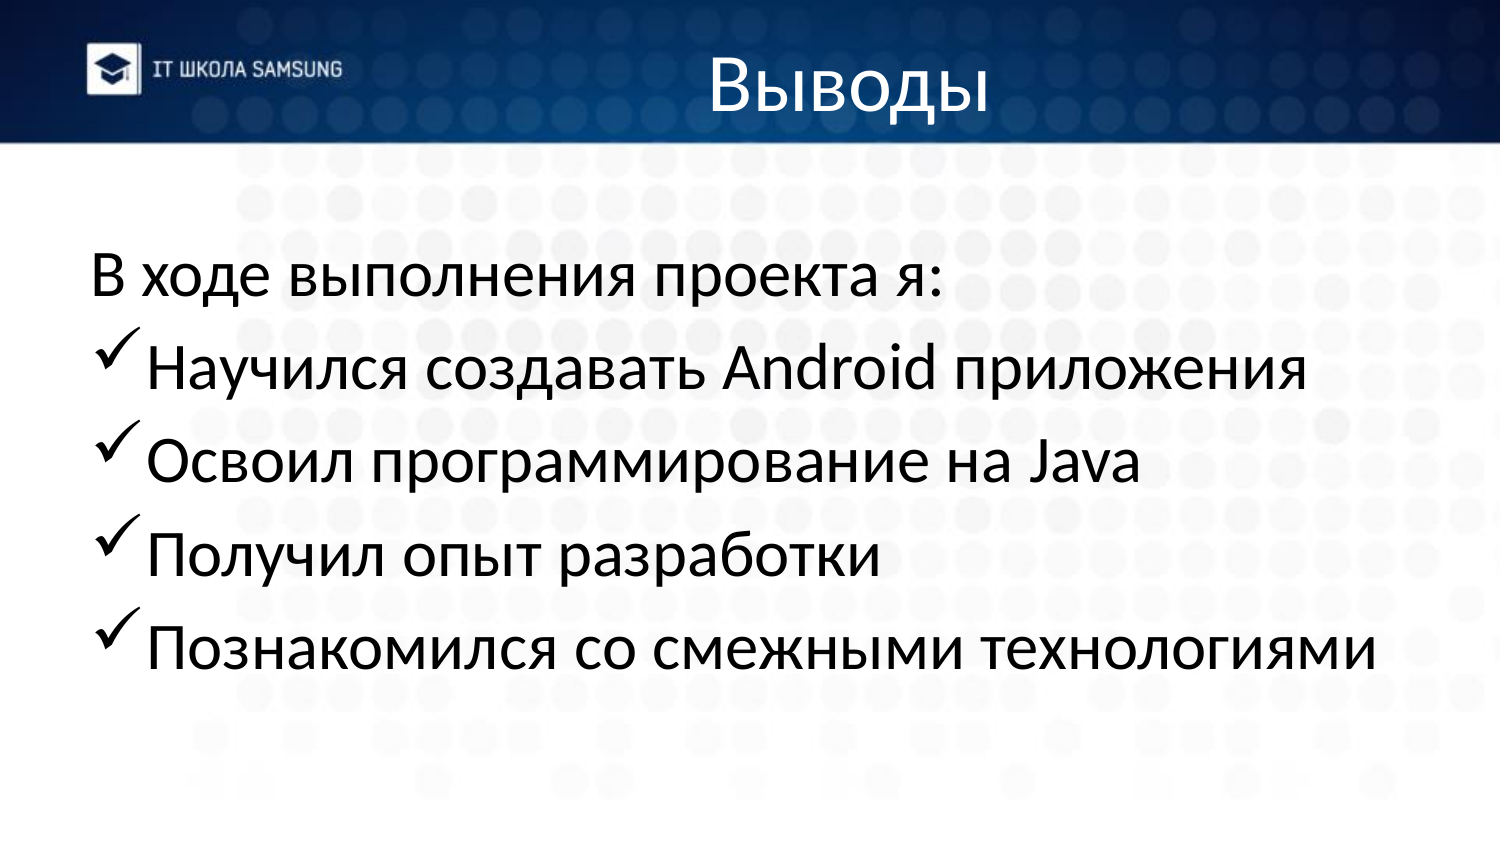

# Выводы
В ходе выполнения проекта я:
Научился создавать Android приложения
Освоил программирование на Java
Получил опыт разработки
Познакомился со смежными технологиями